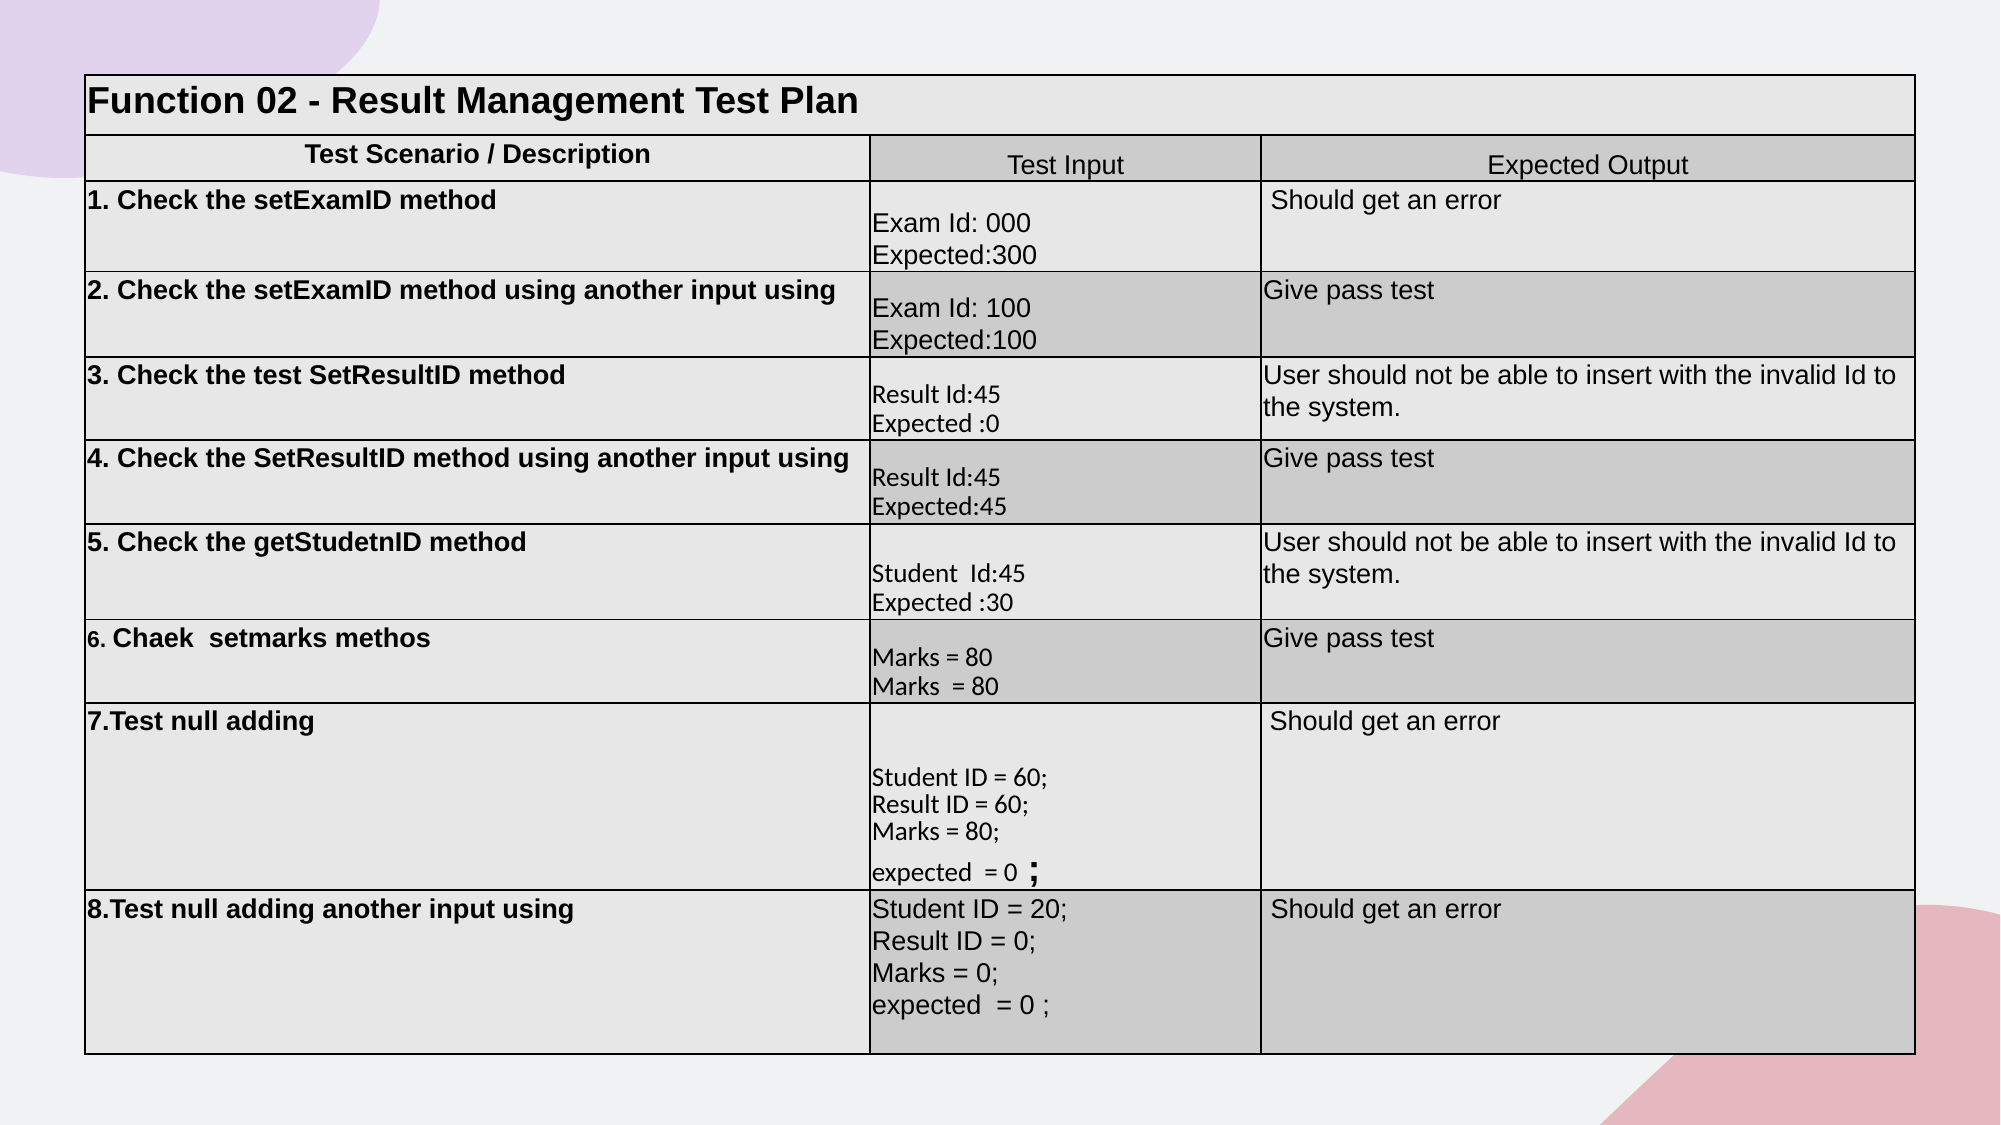

| Function 02 - Result Management Test Plan |  |  |
| --- | --- | --- |
| Test Scenario / Description | Test Input | Expected Output |
| 1. Check the setExamID method | Exam Id: 000 Expected:300 | Should get an error |
| 2. Check the setExamID method using another input using | Exam Id: 100 Expected:100 | Give pass test |
| 3. Check the test SetResultID method | Result Id:45 Expected :0 | User should not be able to insert with the invalid Id to the system. |
| 4. Check the SetResultID method using another input using | Result Id:45 Expected:45 | Give pass test |
| 5. Check the getStudetnID method | Student Id:45 Expected :30 | User should not be able to insert with the invalid Id to the system. |
| 6. Chaek setmarks methos | Marks = 80 Marks = 80 | Give pass test |
| 7.Test null adding | Student ID = 60; Result ID = 60; Marks = 80; expected = 0 ; | Should get an error |
| 8.Test null adding another input using | Student ID = 20; Result ID = 0; Marks = 0; expected = 0 ; | Should get an error |